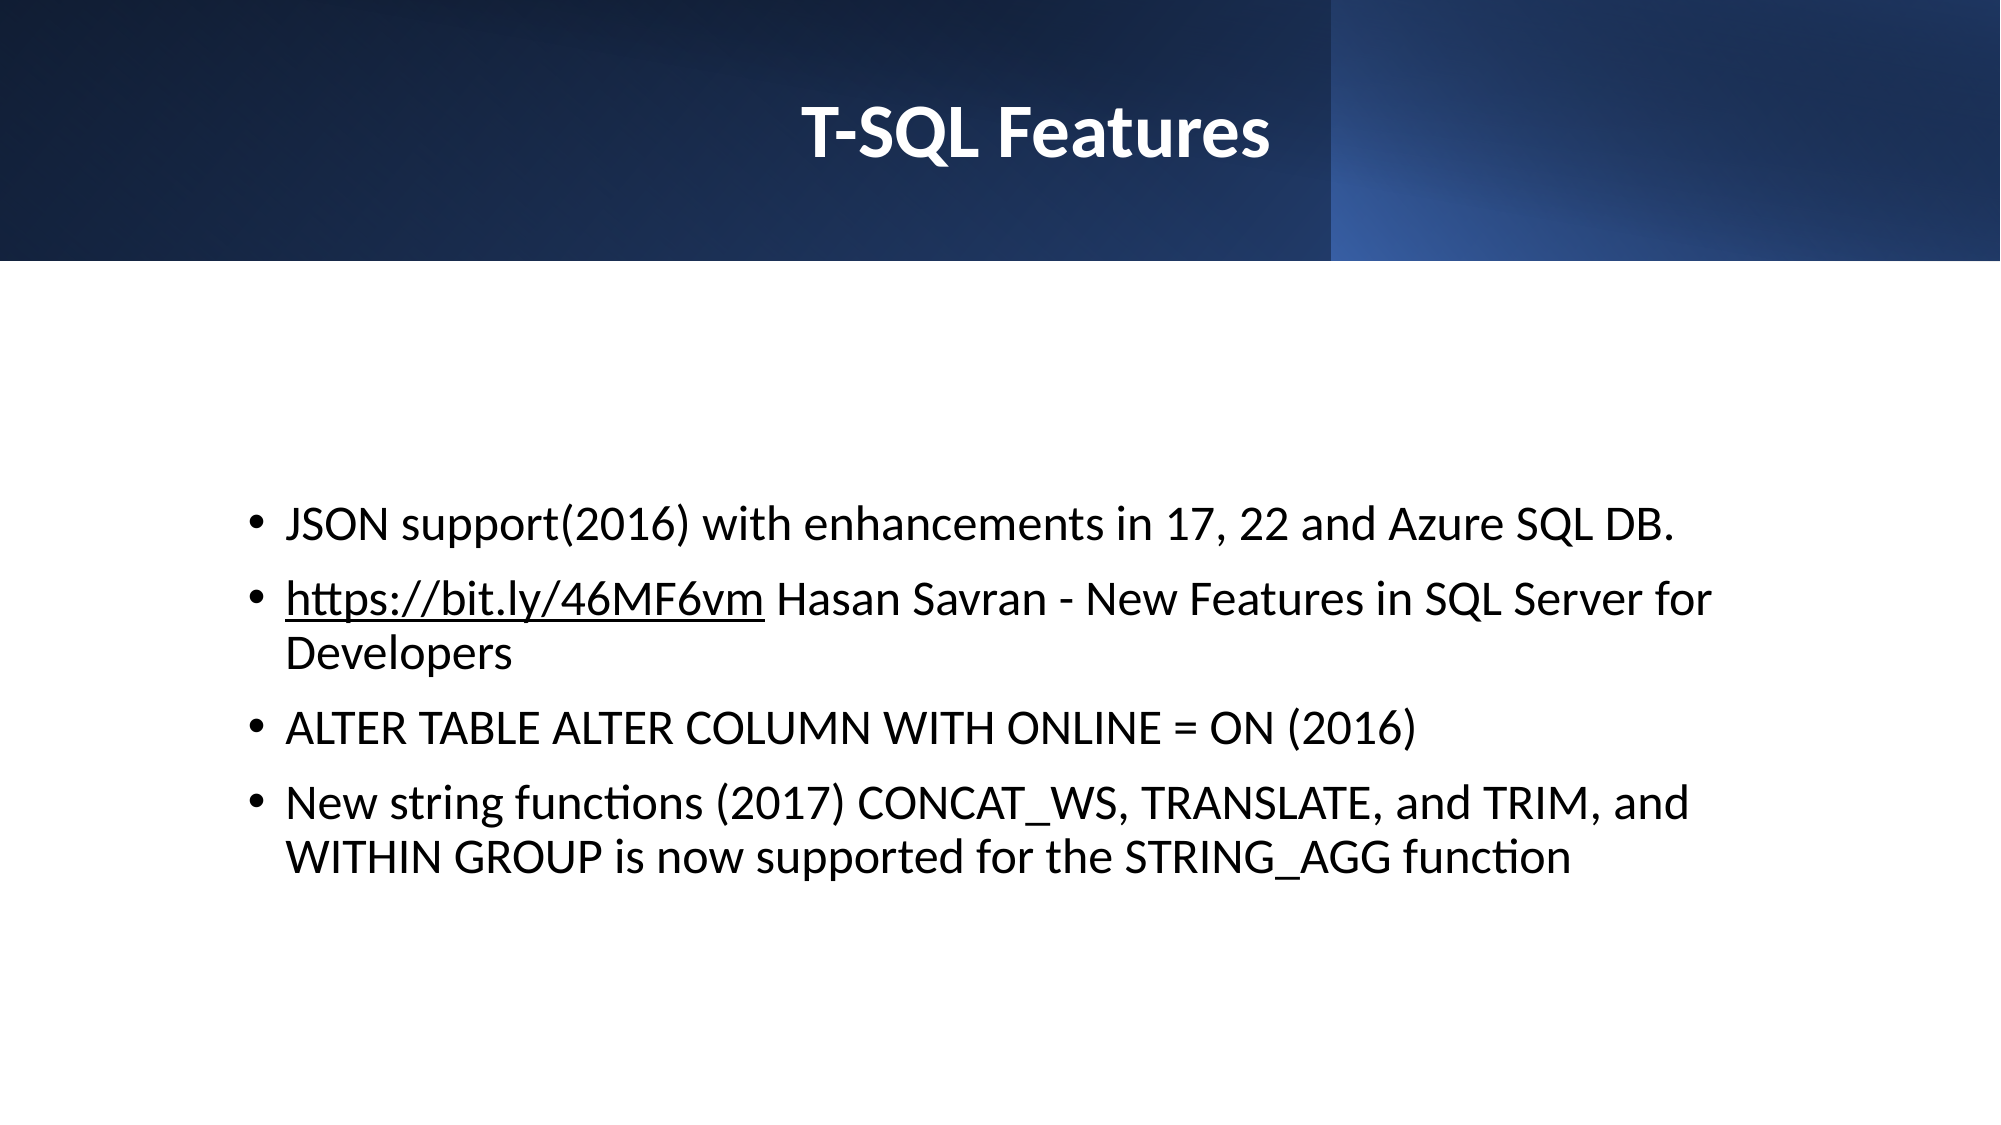

# T-SQL Features

JSON support(2016) with enhancements in 17, 22 and Azure SQL DB.
https://bit.ly/46MF6vm Hasan Savran - New Features in SQL Server for Developers
ALTER TABLE ALTER COLUMN WITH ONLINE = ON (2016)
New string functions (2017) CONCAT_WS, TRANSLATE, and TRIM, and WITHIN GROUP is now supported for the STRING_AGG function